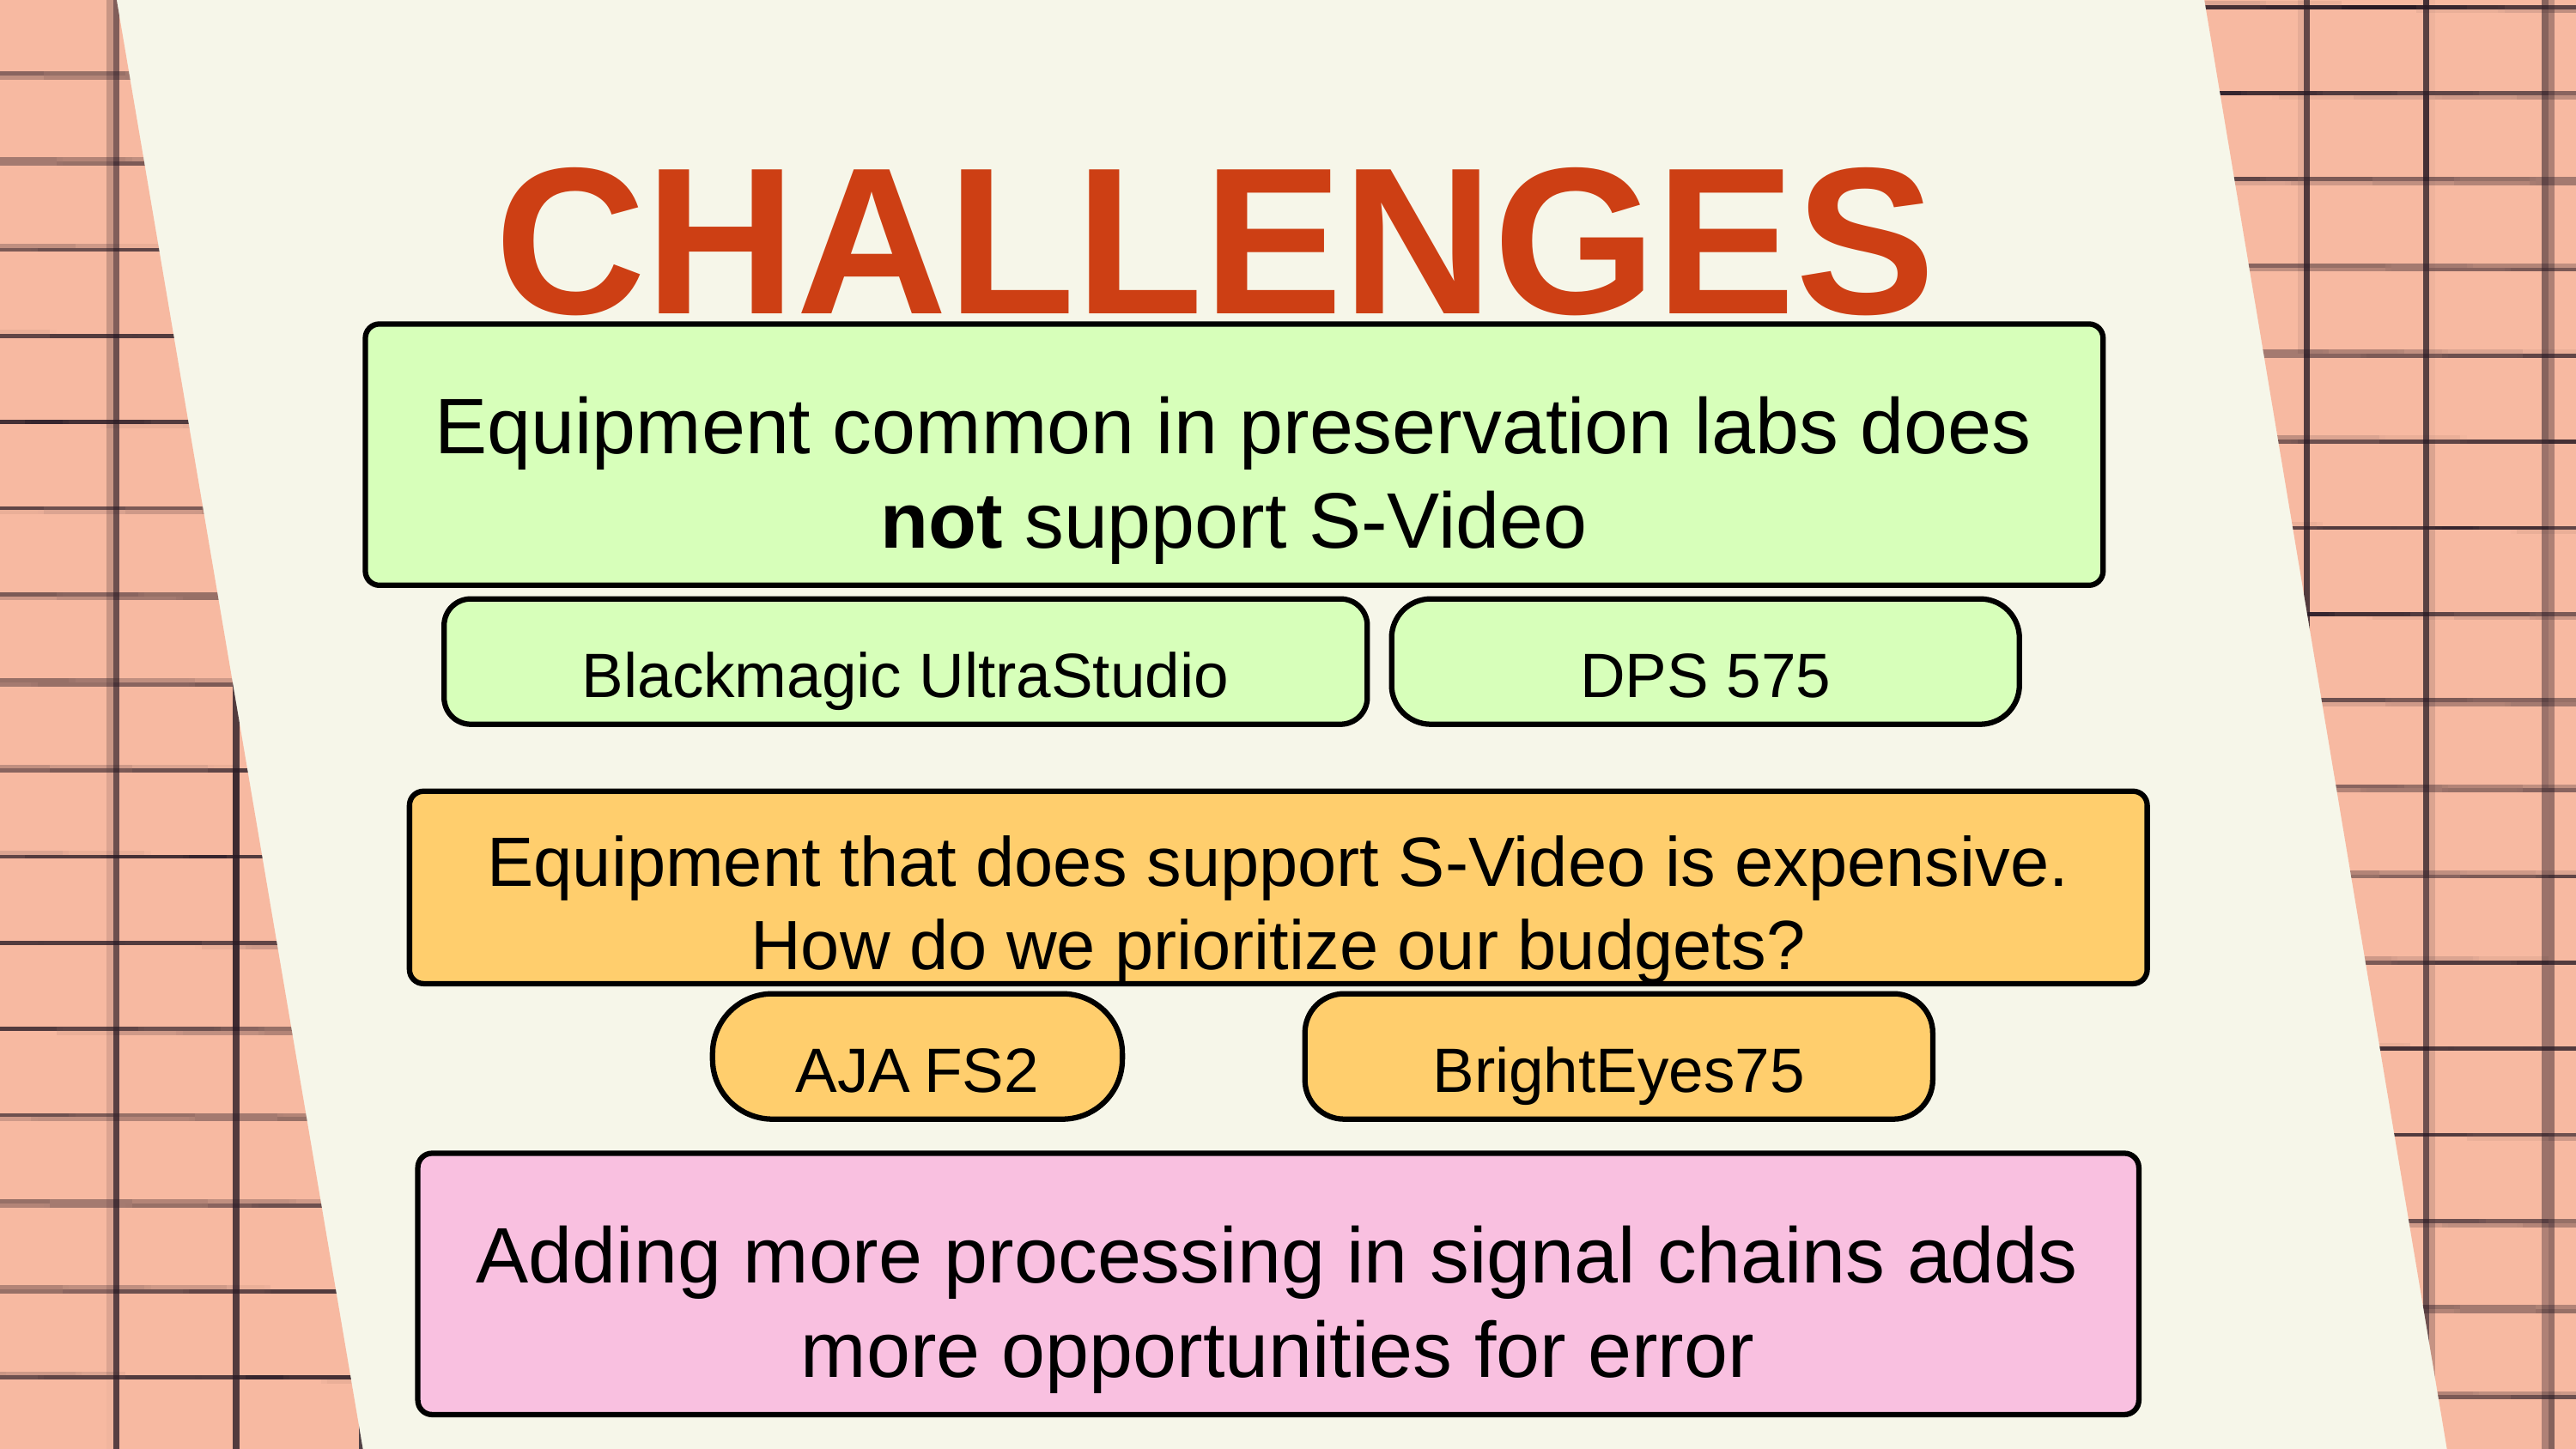

CHALLENGES

Equipment common in preservation labs does not support S-Video

Blackmagic UltraStudio

DPS 575

Equipment that does support S-Video is expensive. How do we prioritize our budgets?

AJA FS2

BrightEyes75

Adding more processing in signal chains adds more opportunities for error